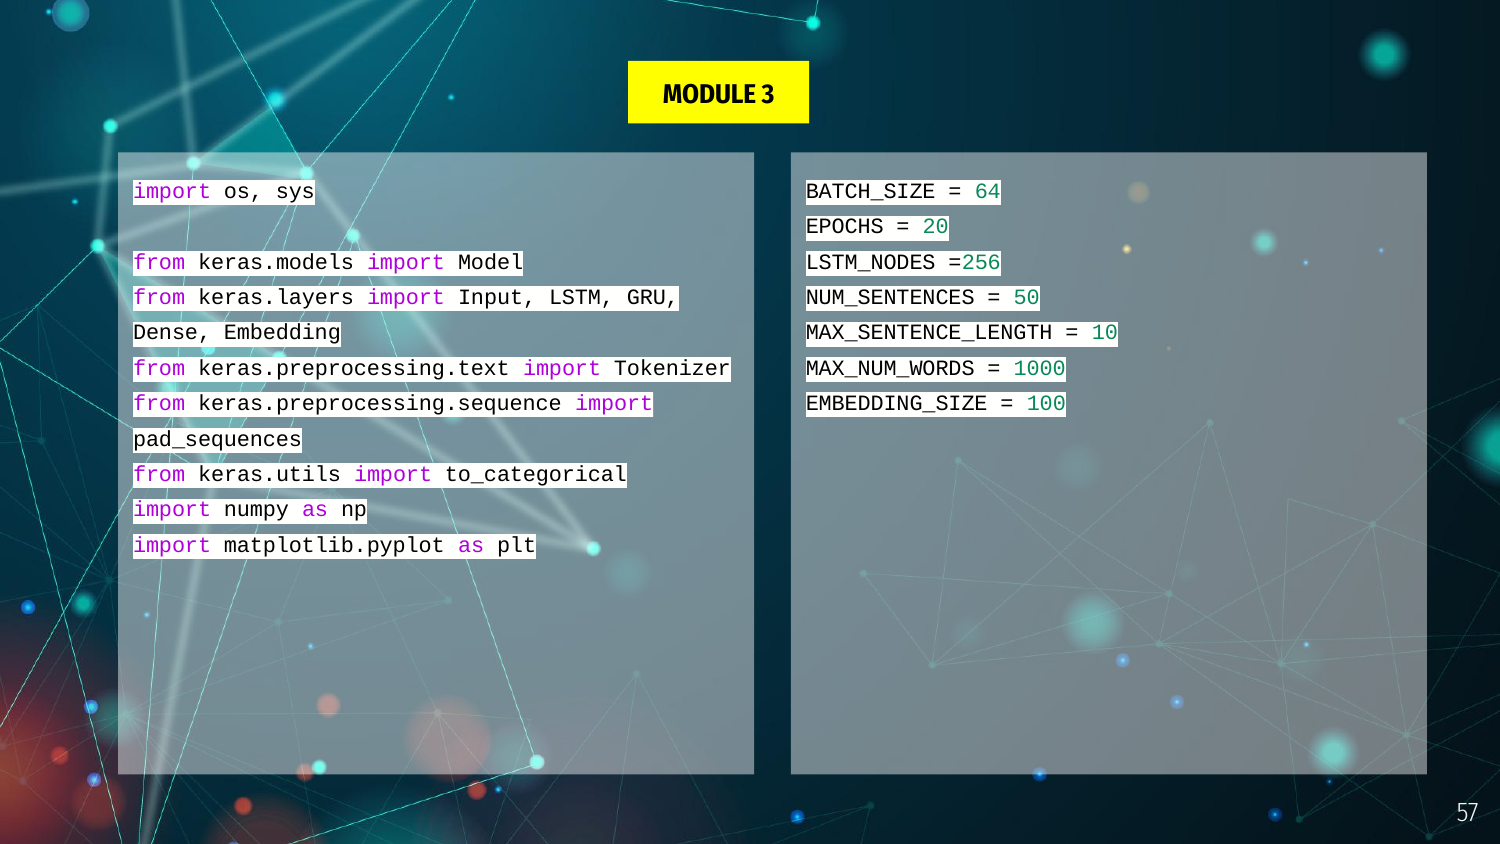

MODULE 3
import os, sys

from keras.models import Model
from keras.layers import Input, LSTM, GRU, Dense, Embedding
from keras.preprocessing.text import Tokenizer
from keras.preprocessing.sequence import pad_sequences
from keras.utils import to_categorical
import numpy as np
import matplotlib.pyplot as plt

BATCH_SIZE = 64
EPOCHS = 20
LSTM_NODES =256
NUM_SENTENCES = 50
MAX_SENTENCE_LENGTH = 10
MAX_NUM_WORDS = 1000
EMBEDDING_SIZE = 100

57